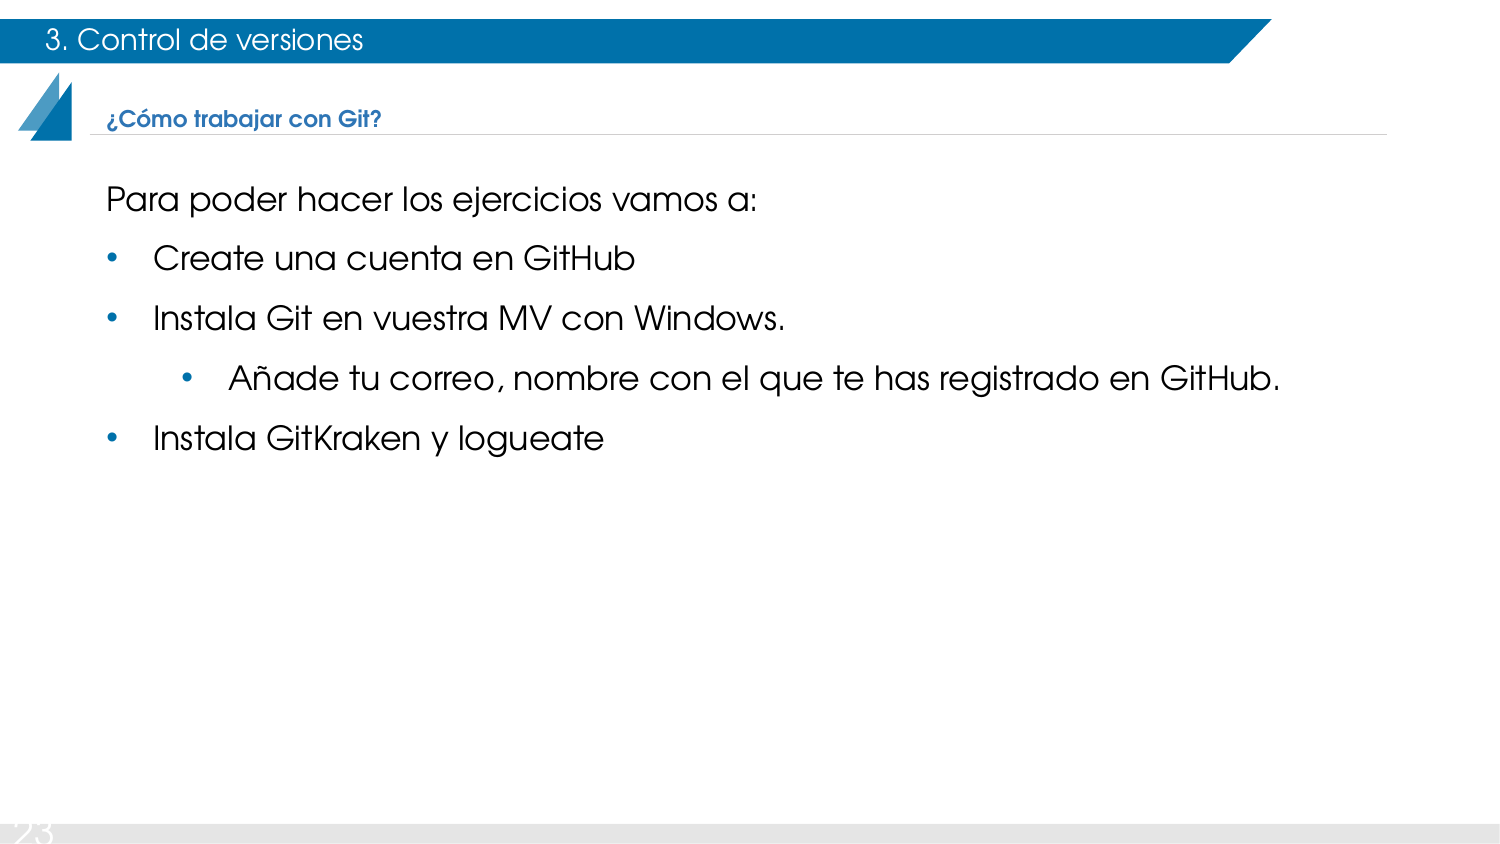

# 3. Control de versiones

¿Cómo trabajar con Git?
Para poder hacer los ejercicios vamos a:
Create una cuenta en GitHub
Instala Git en vuestra MV con Windows.
Añade tu correo, nombre con el que te has registrado en GitHub.
Instala GitKraken y logueate
23